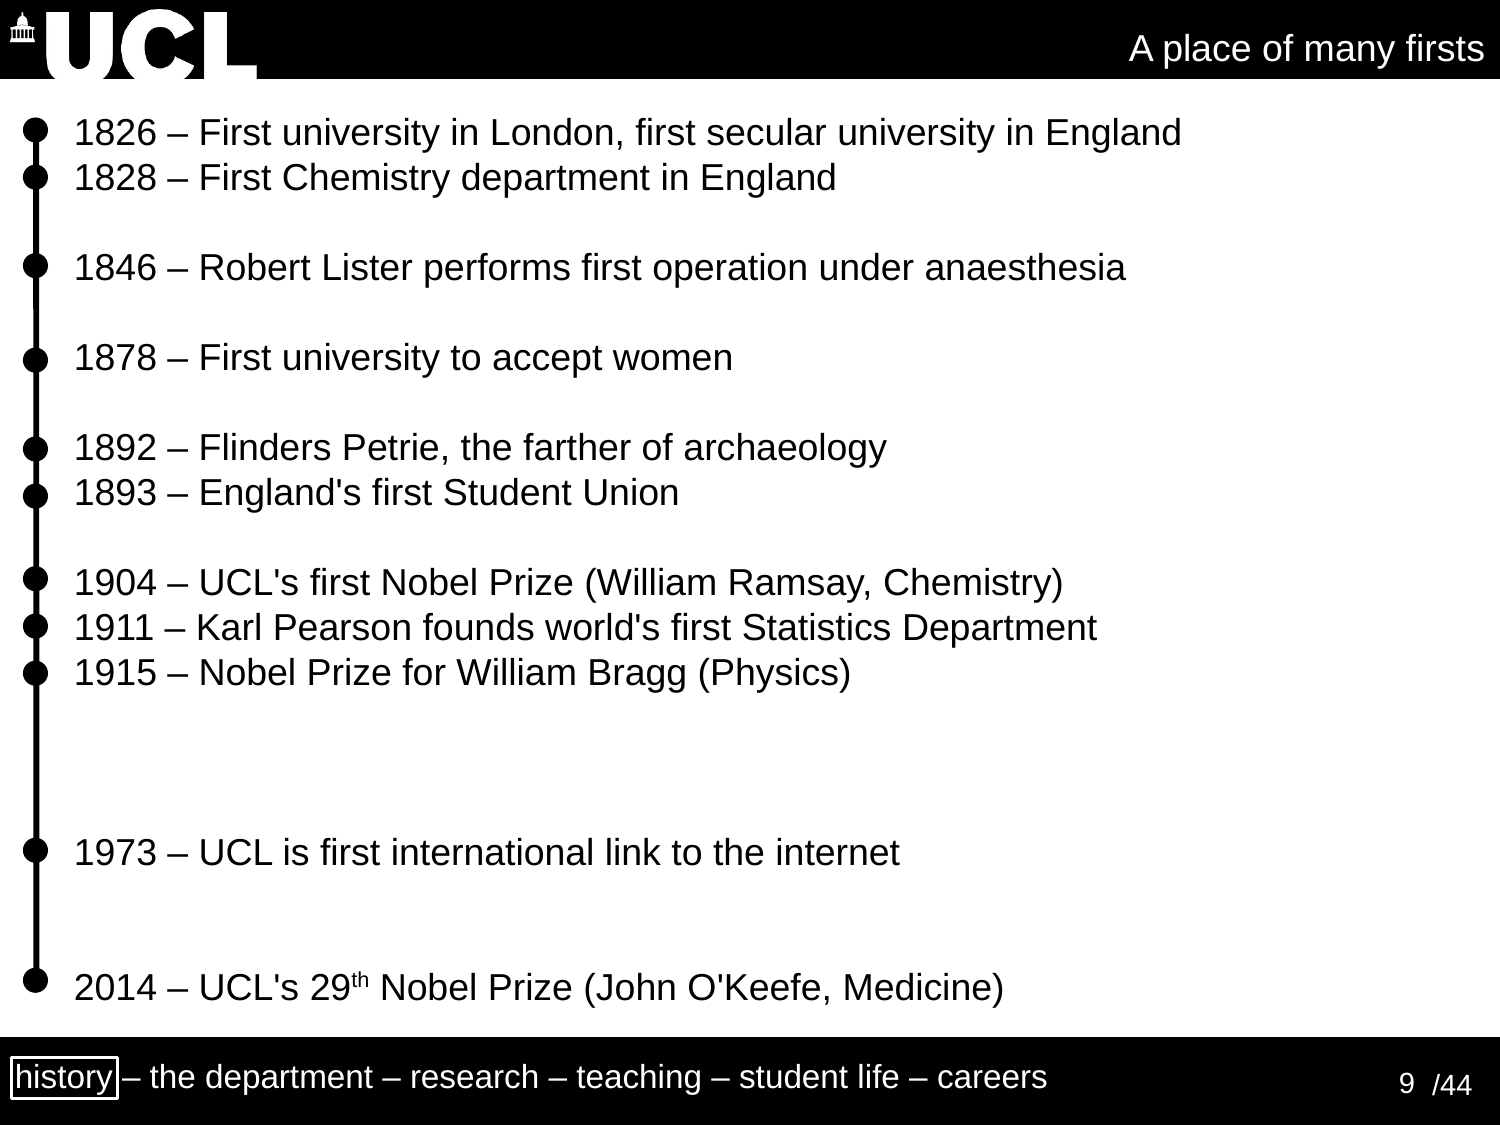

A place of many firsts
1826 – First university in London, first secular university in England
1828 – First Chemistry department in England

1846 – Robert Lister performs first operation under anaesthesia

1878 – First university to accept women

1892 – Flinders Petrie, the farther of archaeology
1893 – England's first Student Union

1904 – UCL's first Nobel Prize (William Ramsay, Chemistry)
1911 – Karl Pearson founds world's first Statistics Department
1915 – Nobel Prize for William Bragg (Physics)

1973 – UCL is first international link to the internet

2014 – UCL's 29th Nobel Prize (John O'Keefe, Medicine)

9